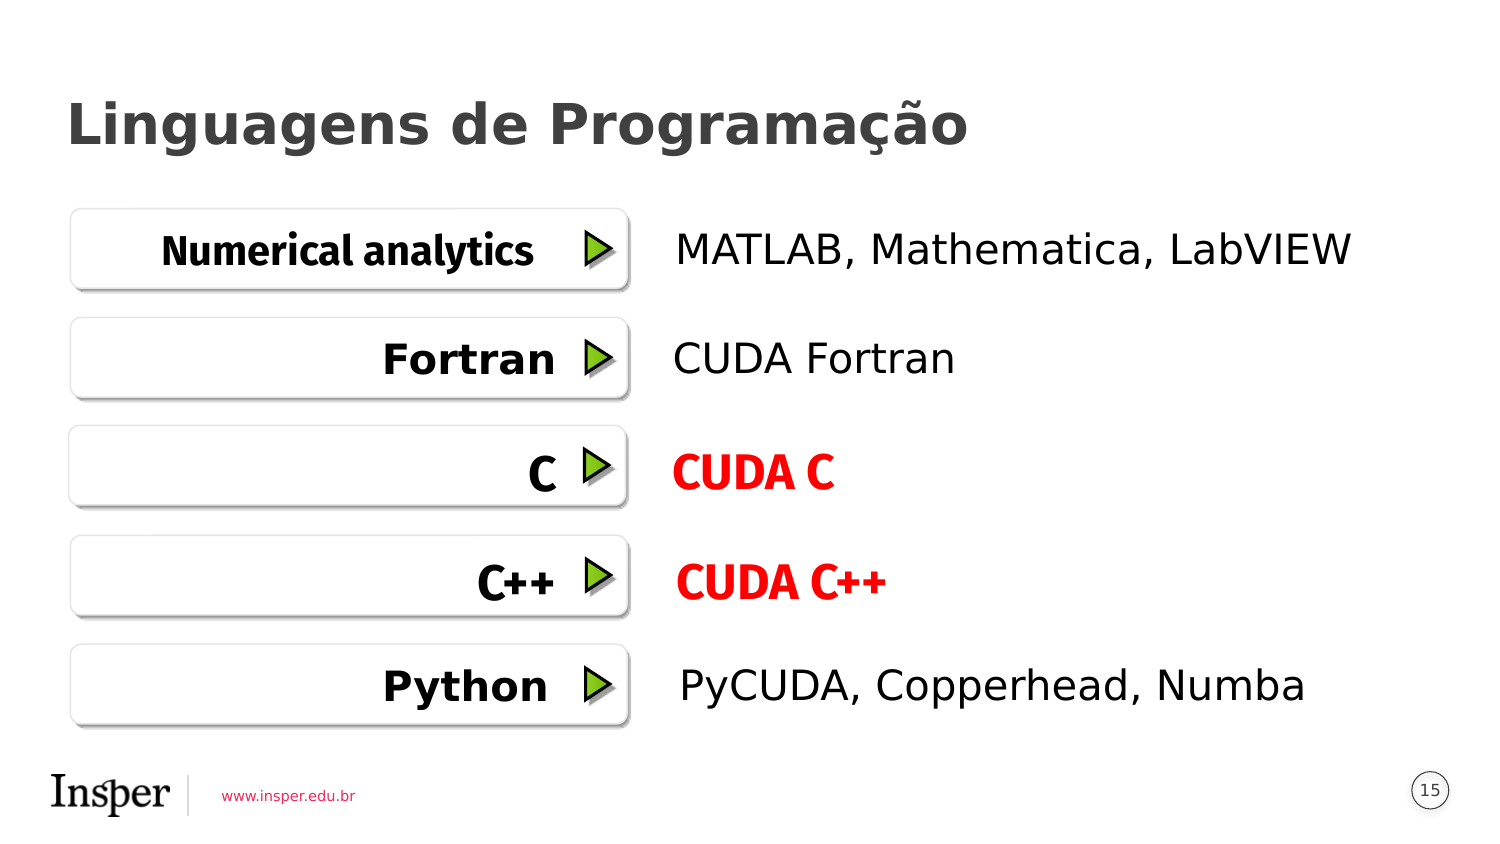

# Linguagens de Programação

Numerical analytics
MATLAB, Mathematica, LabVIEW

Fortran
CUDA Fortran

C
CUDA C

C++
CUDA C++

Python
PyCUDA, Copperhead, Numba